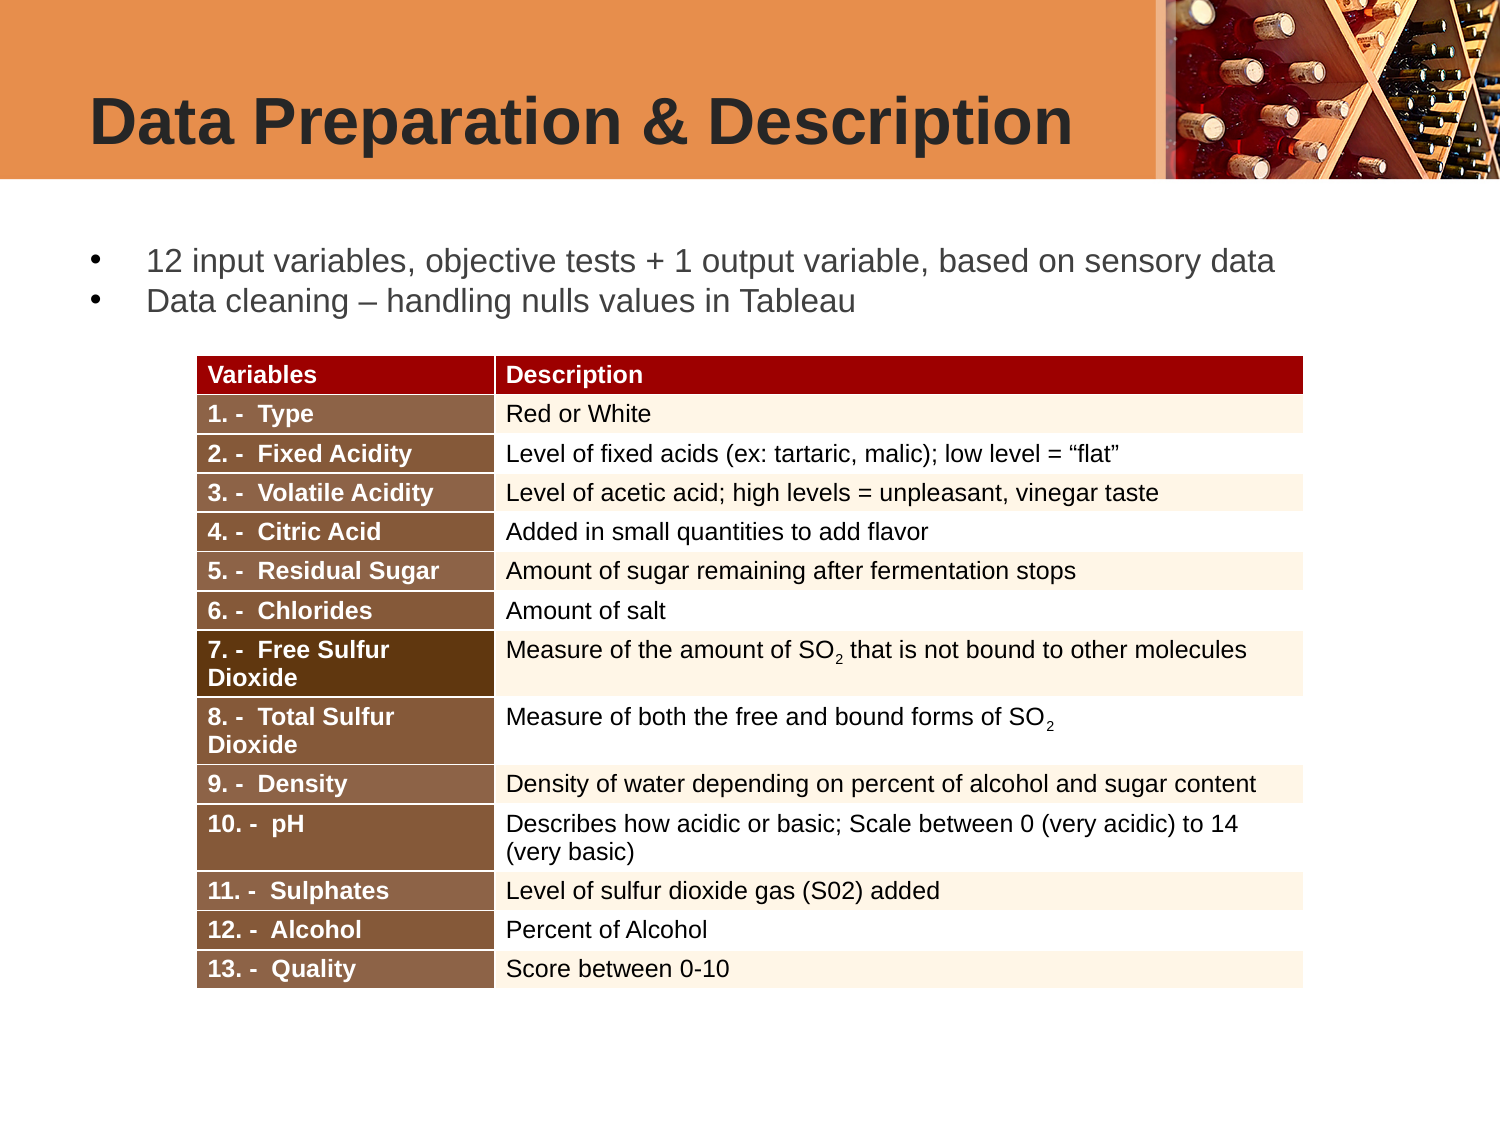

# Data Preparation & Description
12 input variables, objective tests + 1 output variable, based on sensory data
Data cleaning – handling nulls values in Tableau
| Variables | Description |
| --- | --- |
| 1. - Type | Red or White |
| 2. - Fixed Acidity | Level of fixed acids (ex: tartaric, malic); low level = “flat” |
| 3. - Volatile Acidity | Level of acetic acid; high levels = unpleasant, vinegar taste |
| 4. - Citric Acid | Added in small quantities to add flavor |
| 5. - Residual Sugar | Amount of sugar remaining after fermentation stops |
| 6. - Chlorides | Amount of salt |
| 7. - Free Sulfur Dioxide | Measure of the amount of SO2 that is not bound to other molecules |
| 8. - Total Sulfur Dioxide | Measure of both the free and bound forms of SO2 |
| 9. - Density | Density of water depending on percent of alcohol and sugar content |
| 10. - pH | Describes how acidic or basic; Scale between 0 (very acidic) to 14 (very basic) |
| 11. - Sulphates | Level of sulfur dioxide gas (S02) added |
| 12. - Alcohol | Percent of Alcohol |
| 13. - Quality | Score between 0-10 |